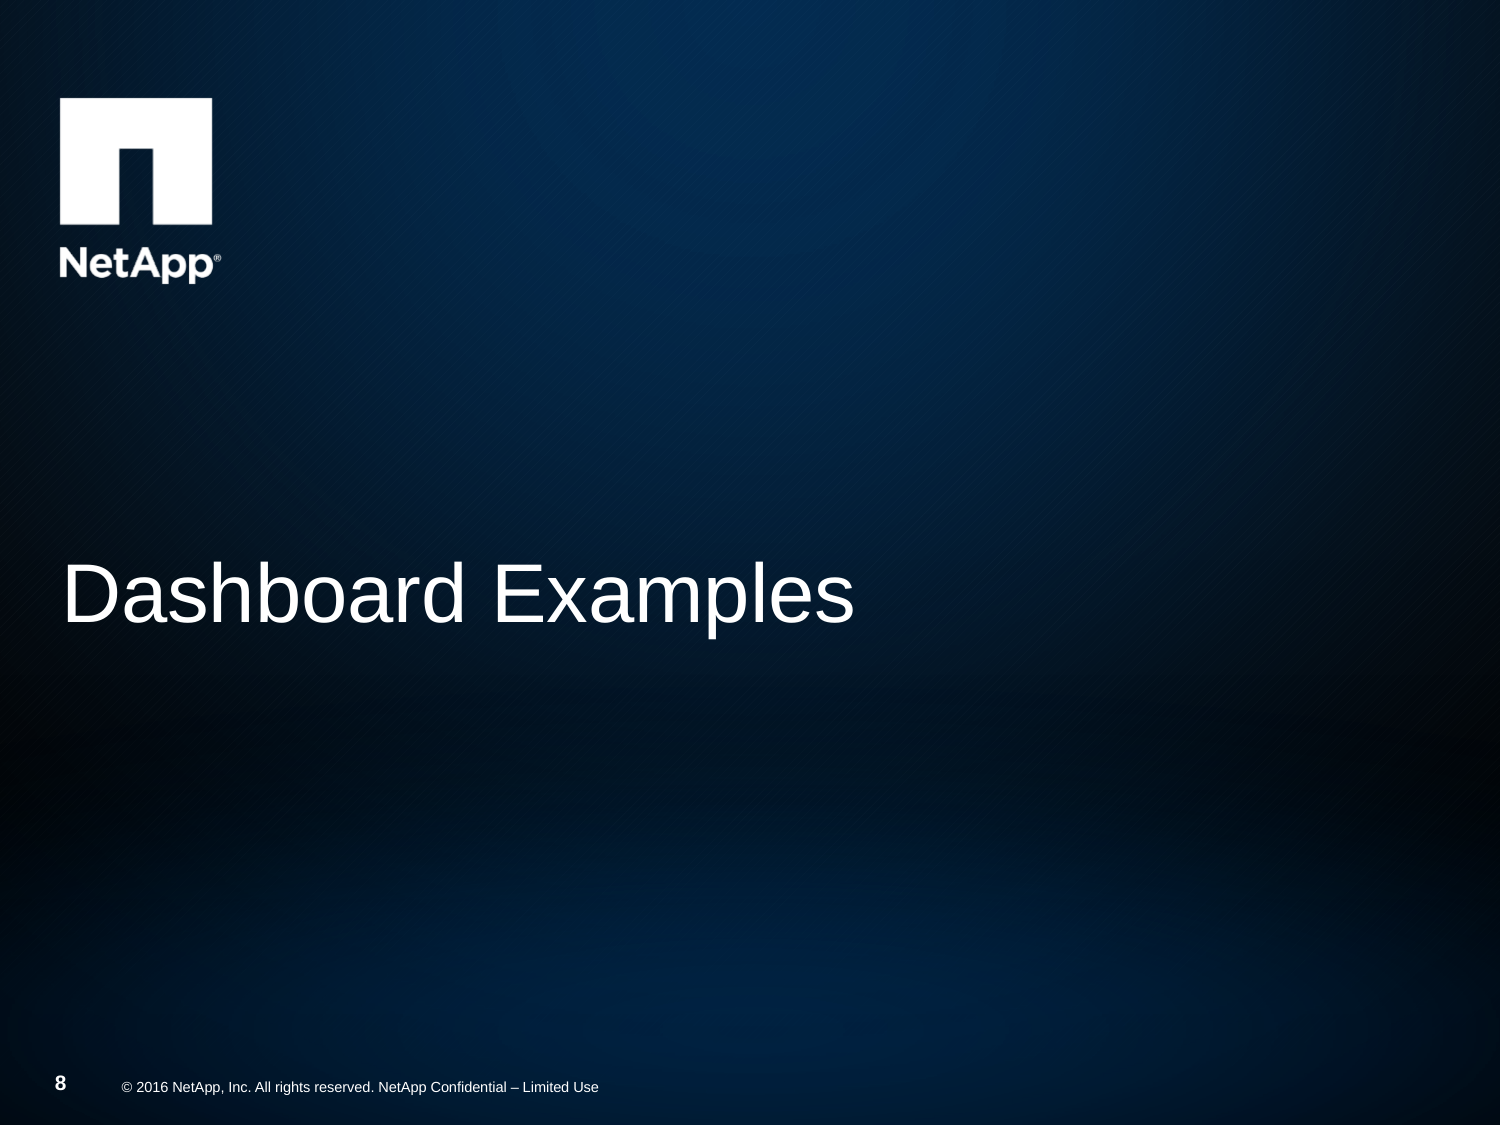

# Dashboard Examples

8
© 2016 NetApp, Inc. All rights reserved. NetApp Confidential – Limited Use